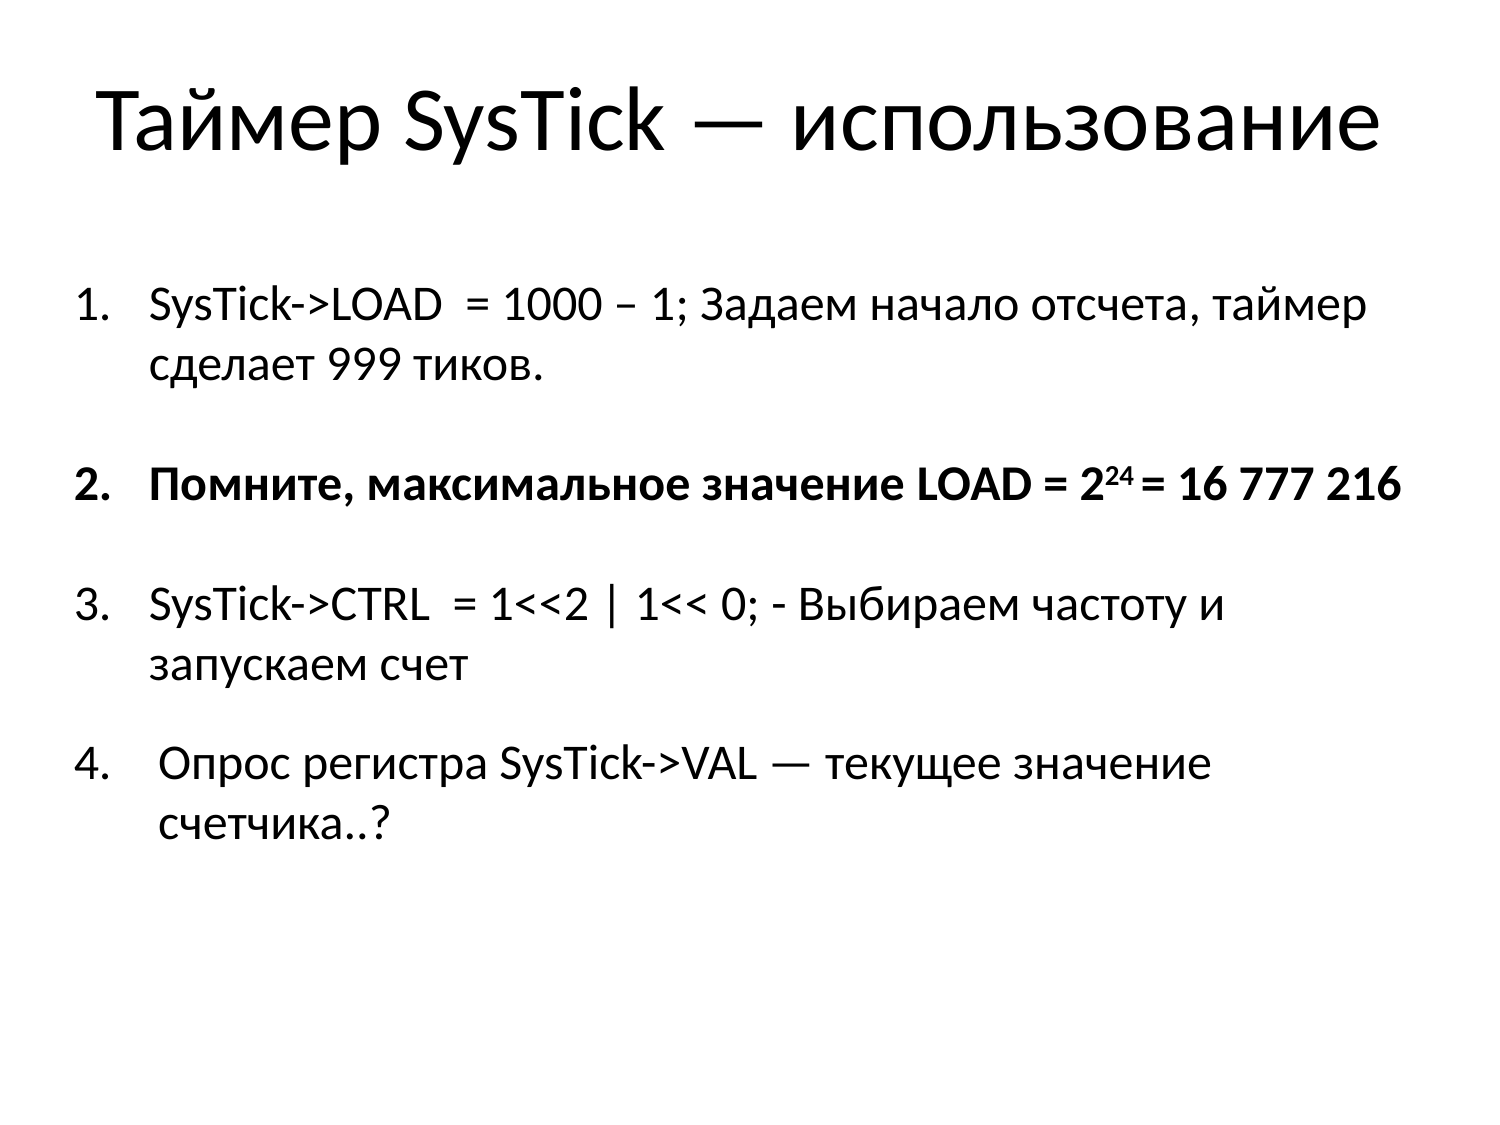

Таймер SysTick — использование
SysTick->LOAD  = 1000 – 1; Задаем начало отсчета, таймер сделает 999 тиков.

Помните, максимальное значение LOAD = 224 = 16 777 216

SysTick->CTRL  = 1<<2 | 1<< 0; - Выбираем частоту и запускаем счет

Опрос регистра SysTick->VAL — текущее значение счетчика..?